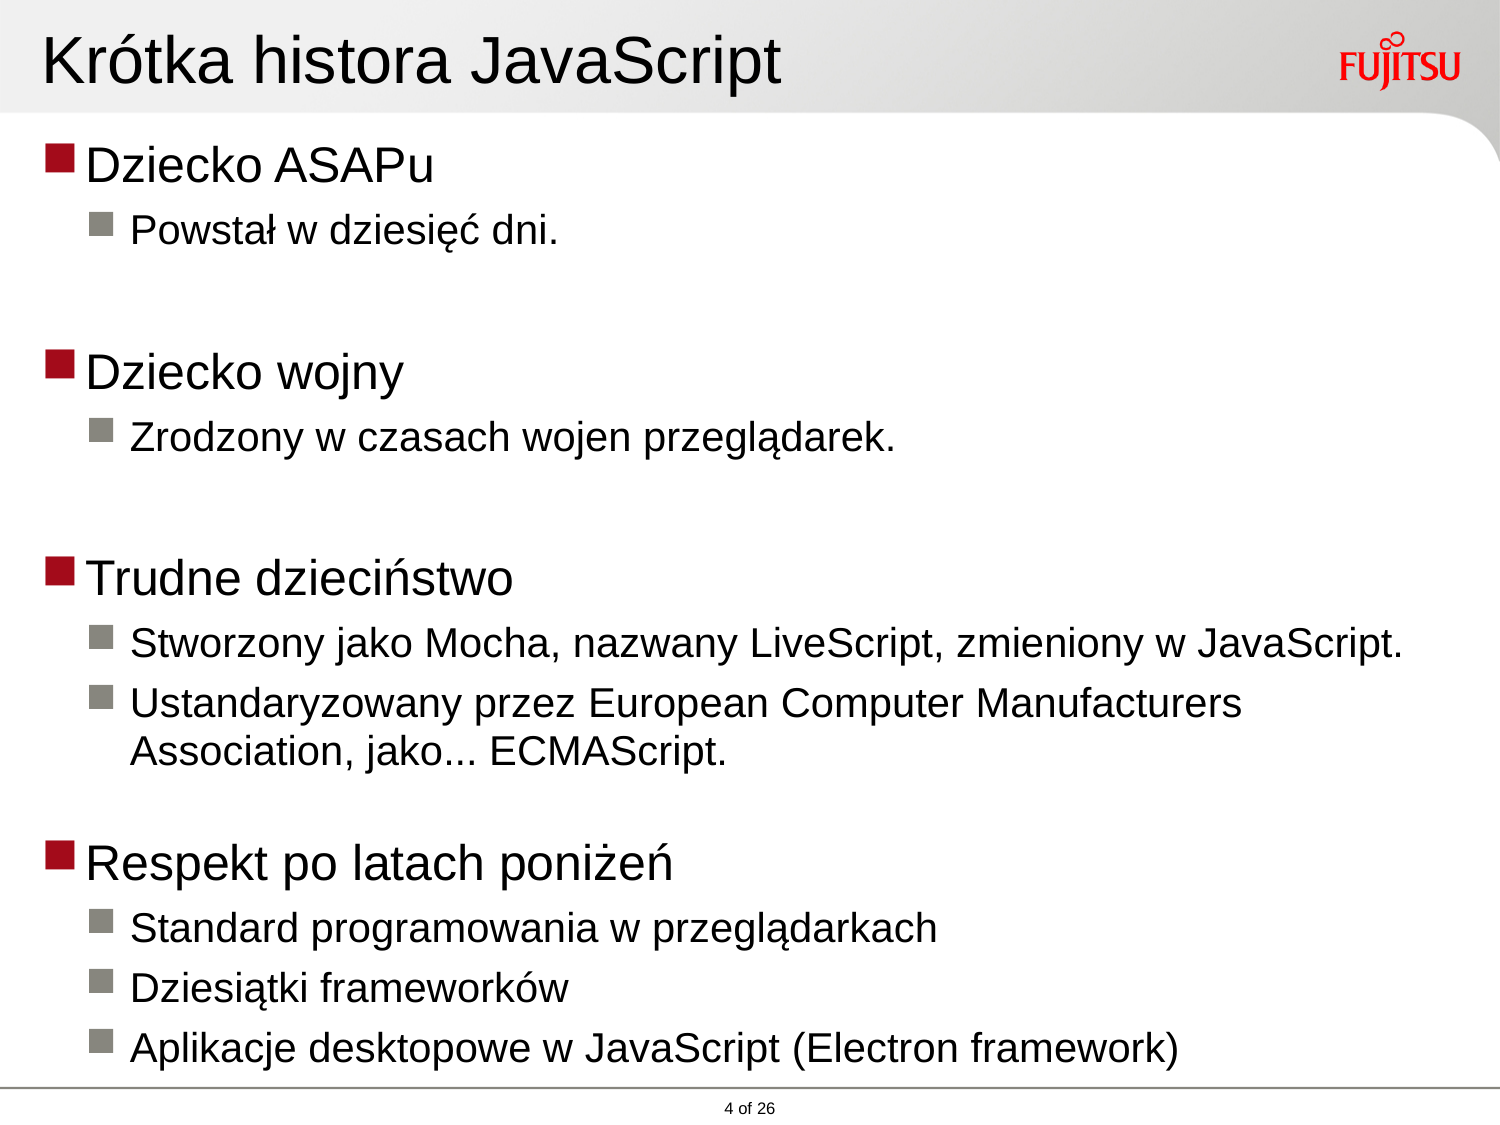

# Krótka histora JavaScript
Dziecko ASAPu
Powstał w dziesięć dni.

Dziecko wojny
Zrodzony w czasach wojen przeglądarek.

Trudne dzieciństwo
Stworzony jako Mocha, nazwany LiveScript, zmieniony w JavaScript.
Ustandaryzowany przez European Computer Manufacturers Association, jako... ECMAScript.
Respekt po latach poniżeń
Standard programowania w przeglądarkach
Dziesiątki frameworków
Aplikacje desktopowe w JavaScript (Electron framework)